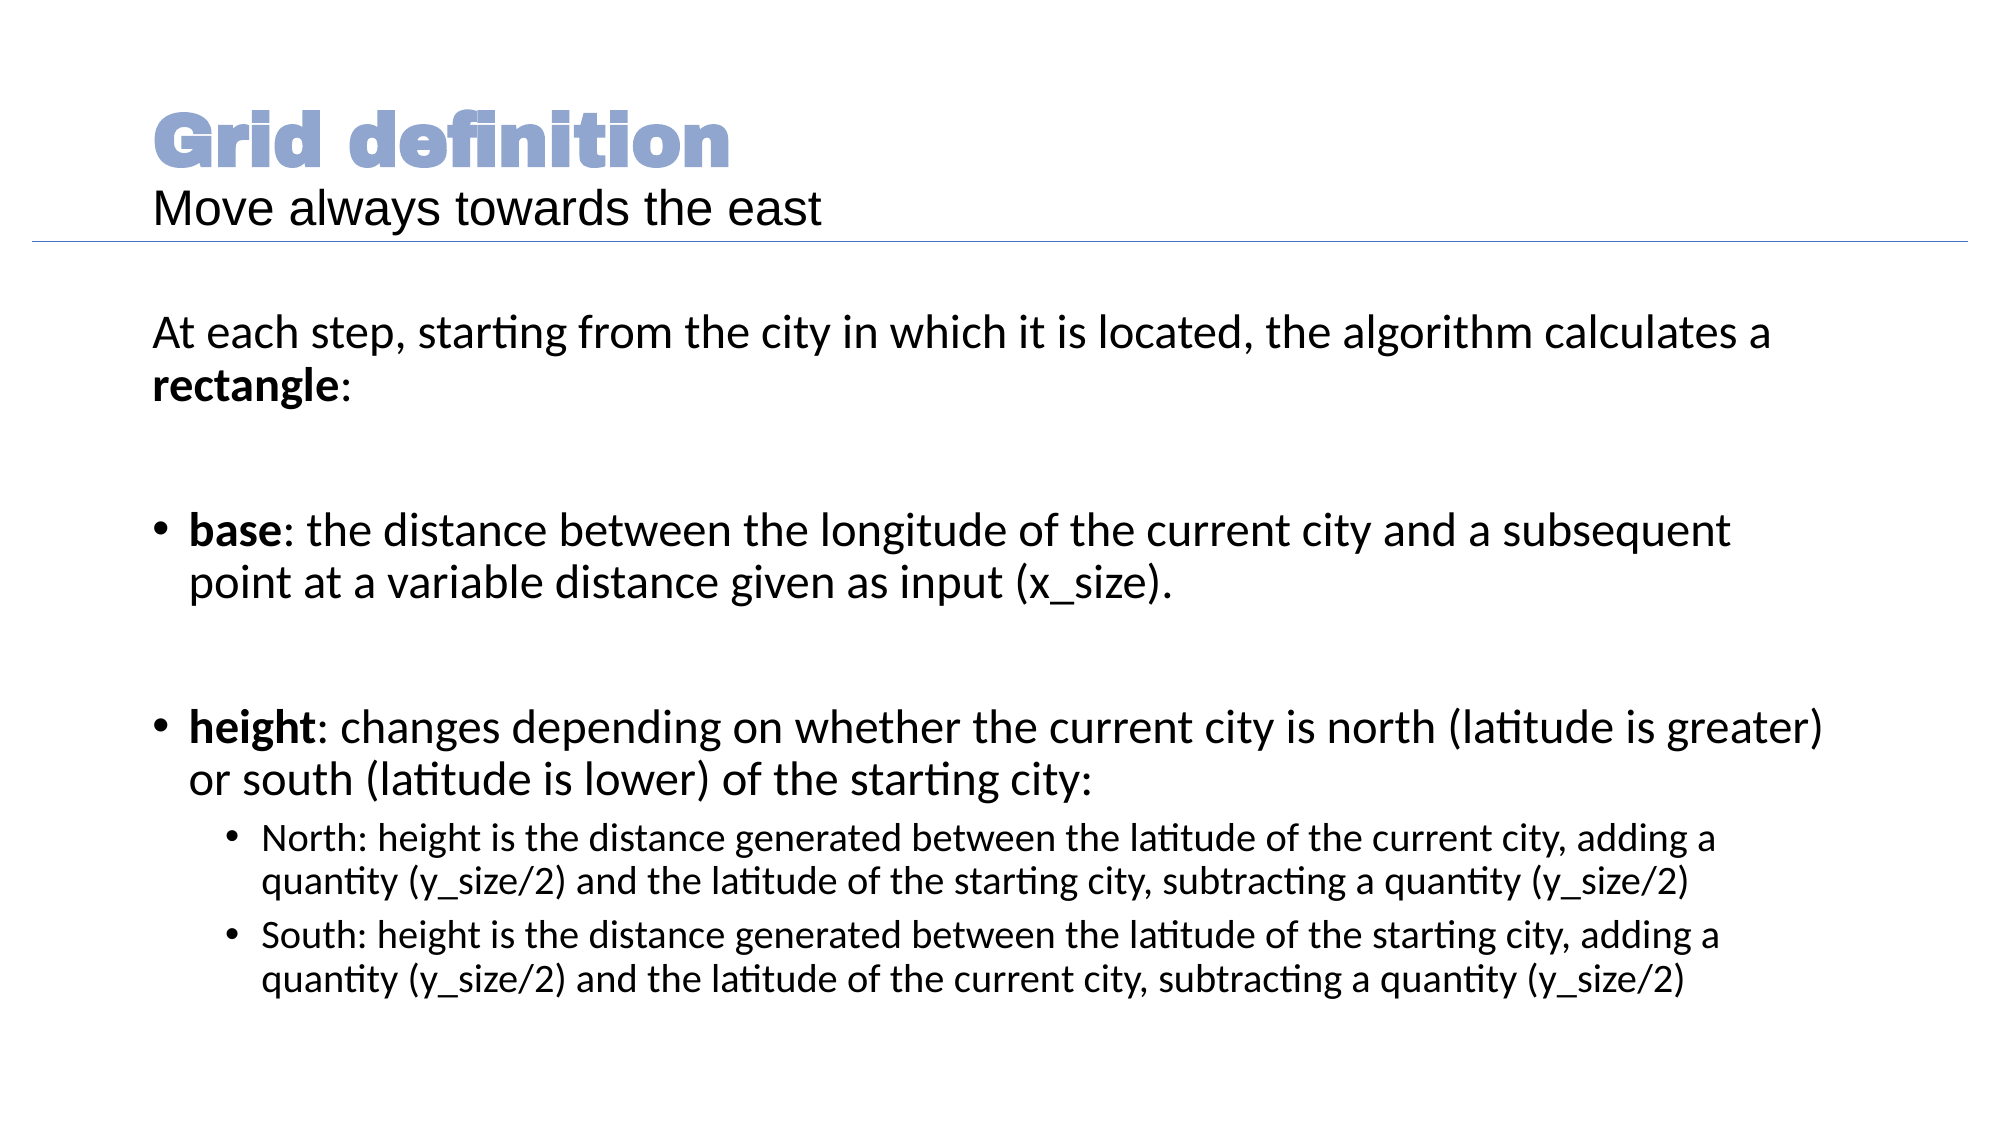

# Grid definition Move always towards the east
At each step, starting from the city in which it is located, the algorithm calculates a rectangle:

base: the distance between the longitude of the current city and a subsequent point at a variable distance given as input (x_size).

height: changes depending on whether the current city is north (latitude is greater) or south (latitude is lower) of the starting city:
North: height is the distance generated between the latitude of the current city, adding a quantity (y_size/2) and the latitude of the starting city, subtracting a quantity (y_size/2)
South: height is the distance generated between the latitude of the starting city, adding a quantity (y_size/2) and the latitude of the current city, subtracting a quantity (y_size/2)